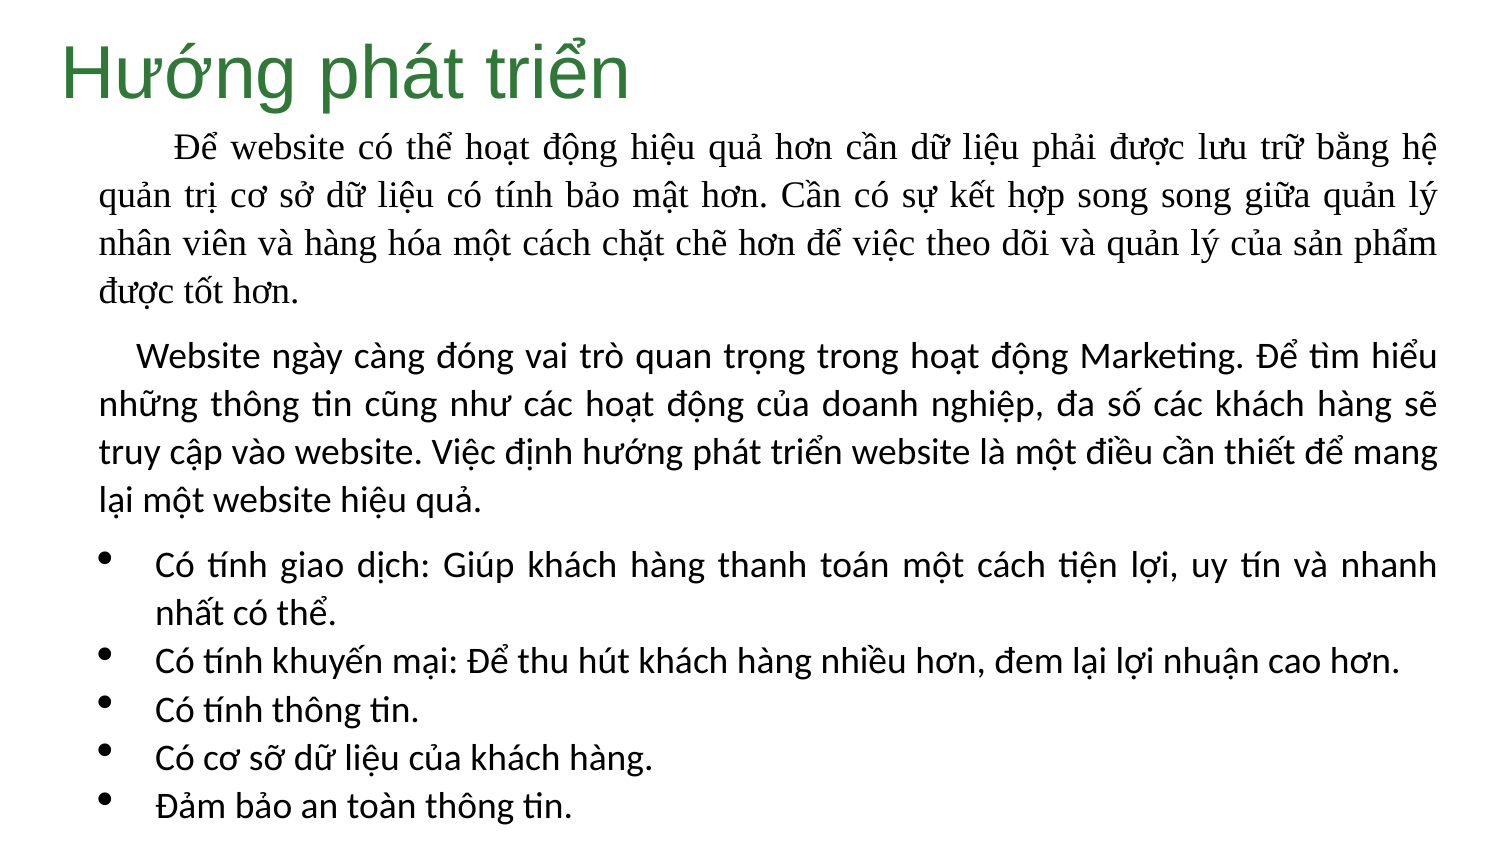

# Hướng phát triển
Để website có thể hoạt động hiệu quả hơn cần dữ liệu phải được lưu trữ bằng hệ quản trị cơ sở dữ liệu có tính bảo mật hơn. Cần có sự kết hợp song song giữa quản lý nhân viên và hàng hóa một cách chặt chẽ hơn để việc theo dõi và quản lý của sản phẩm được tốt hơn.
Website ngày càng đóng vai trò quan trọng trong hoạt động Marketing. Để tìm hiểu những thông tin cũng như các hoạt động của doanh nghiệp, đa số các khách hàng sẽ truy cập vào website. Việc định hướng phát triển website là một điều cần thiết để mang lại một website hiệu quả.
Có tính giao dịch: Giúp khách hàng thanh toán một cách tiện lợi, uy tín và nhanh nhất có thể.
Có tính khuyến mại: Để thu hút khách hàng nhiều hơn, đem lại lợi nhuận cao hơn.
Có tính thông tin.
Có cơ sỡ dữ liệu của khách hàng.
Đảm bảo an toàn thông tin.